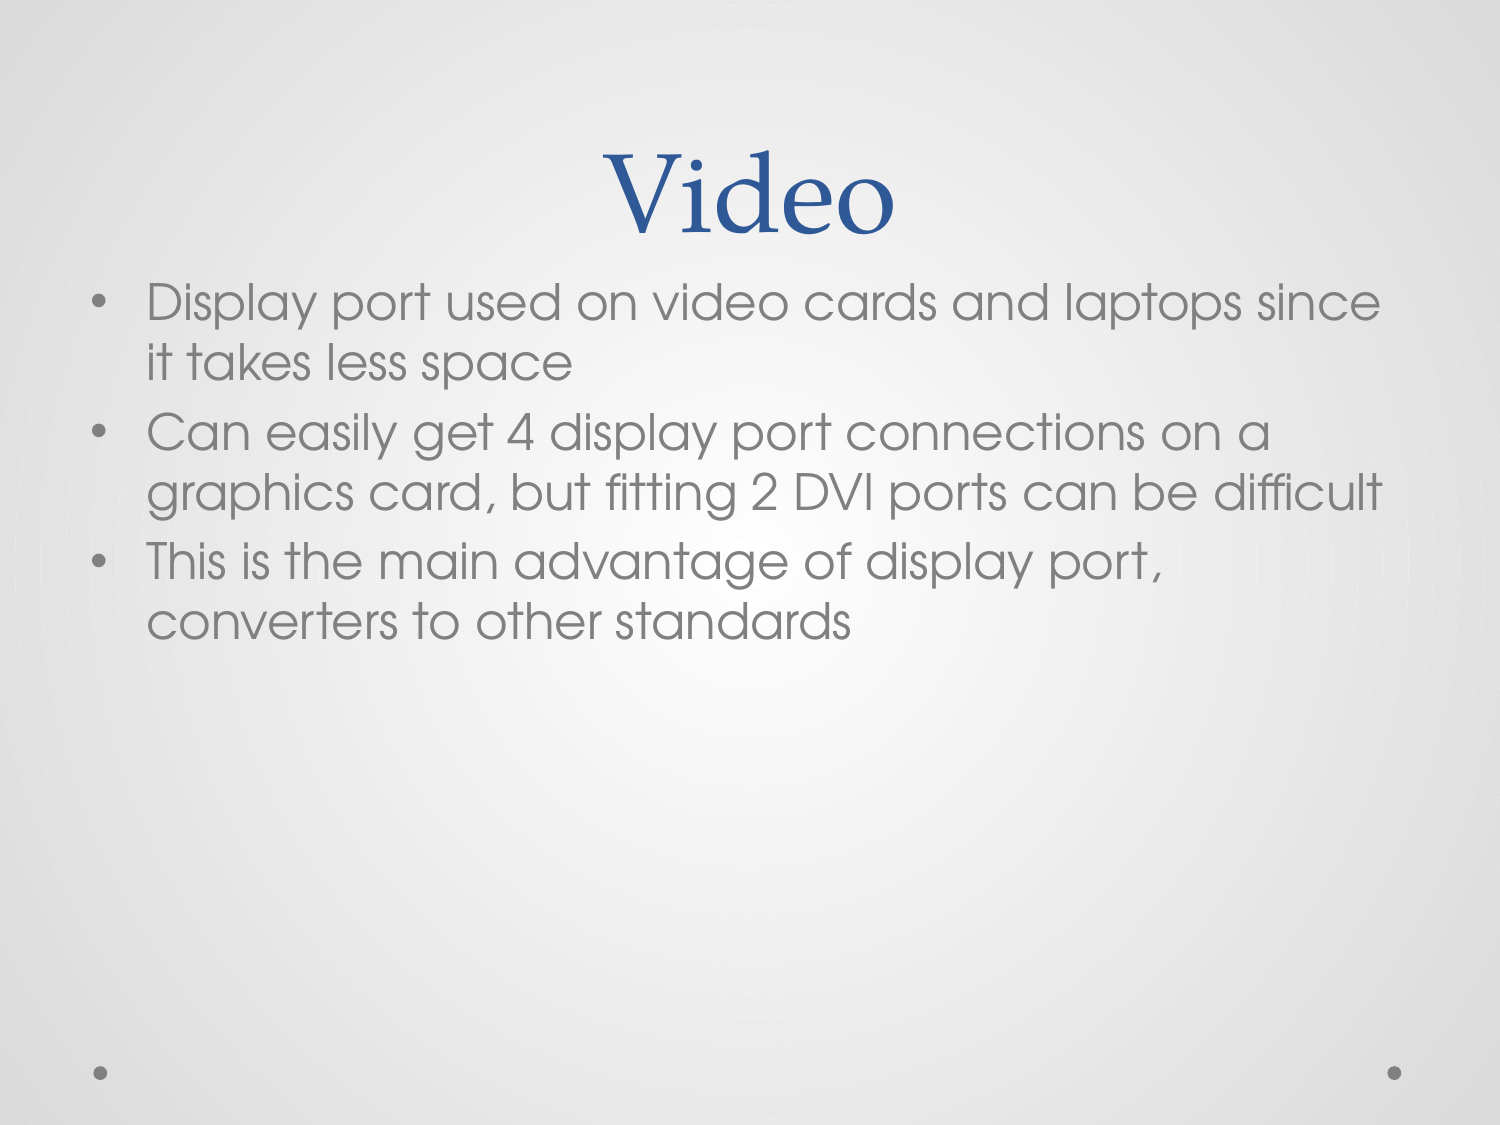

# Video
Display port used on video cards and laptops since it takes less space
Can easily get 4 display port connections on a graphics card, but fitting 2 DVI ports can be difficult
This is the main advantage of display port, converters to other standards